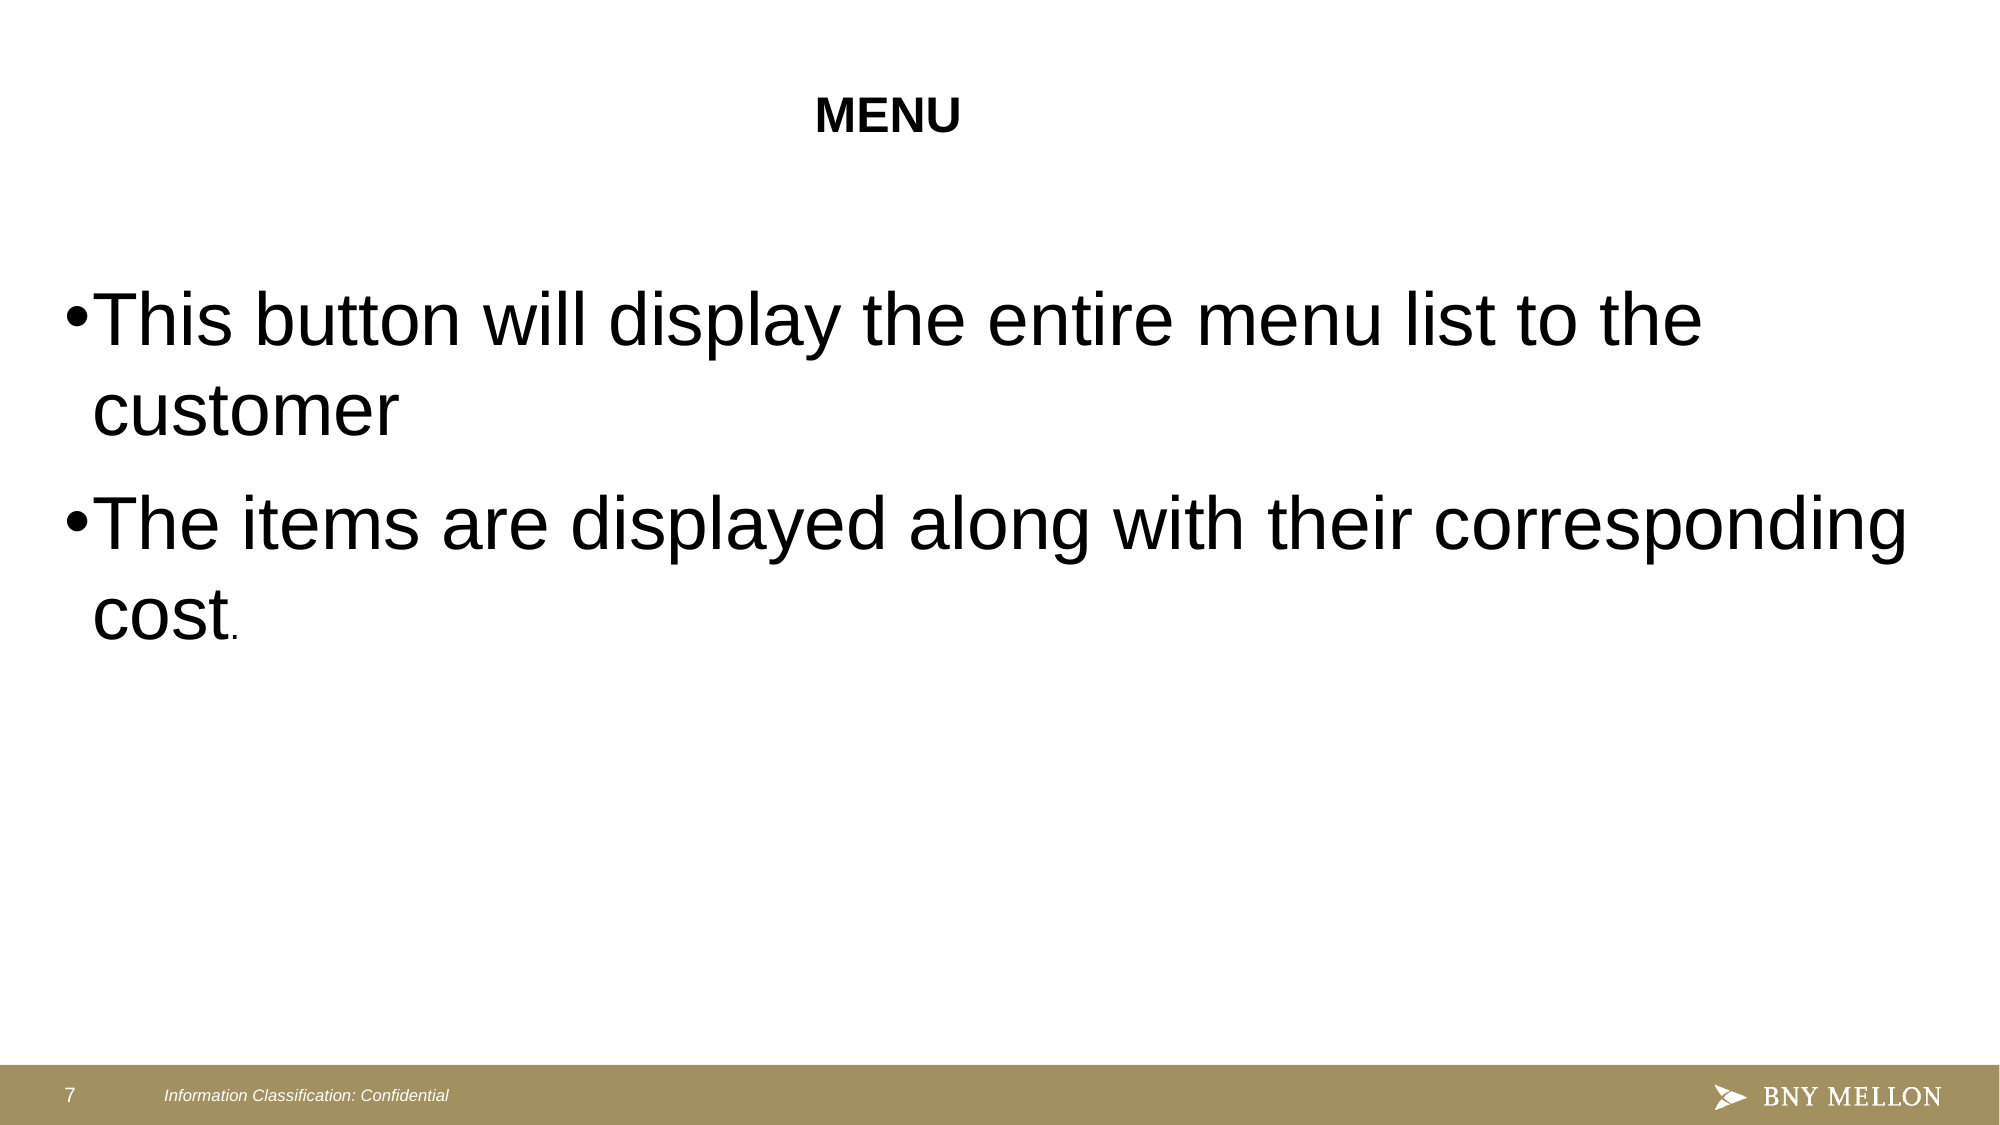

# MENU
This button will display the entire menu list to the customer
The items are displayed along with their corresponding cost.